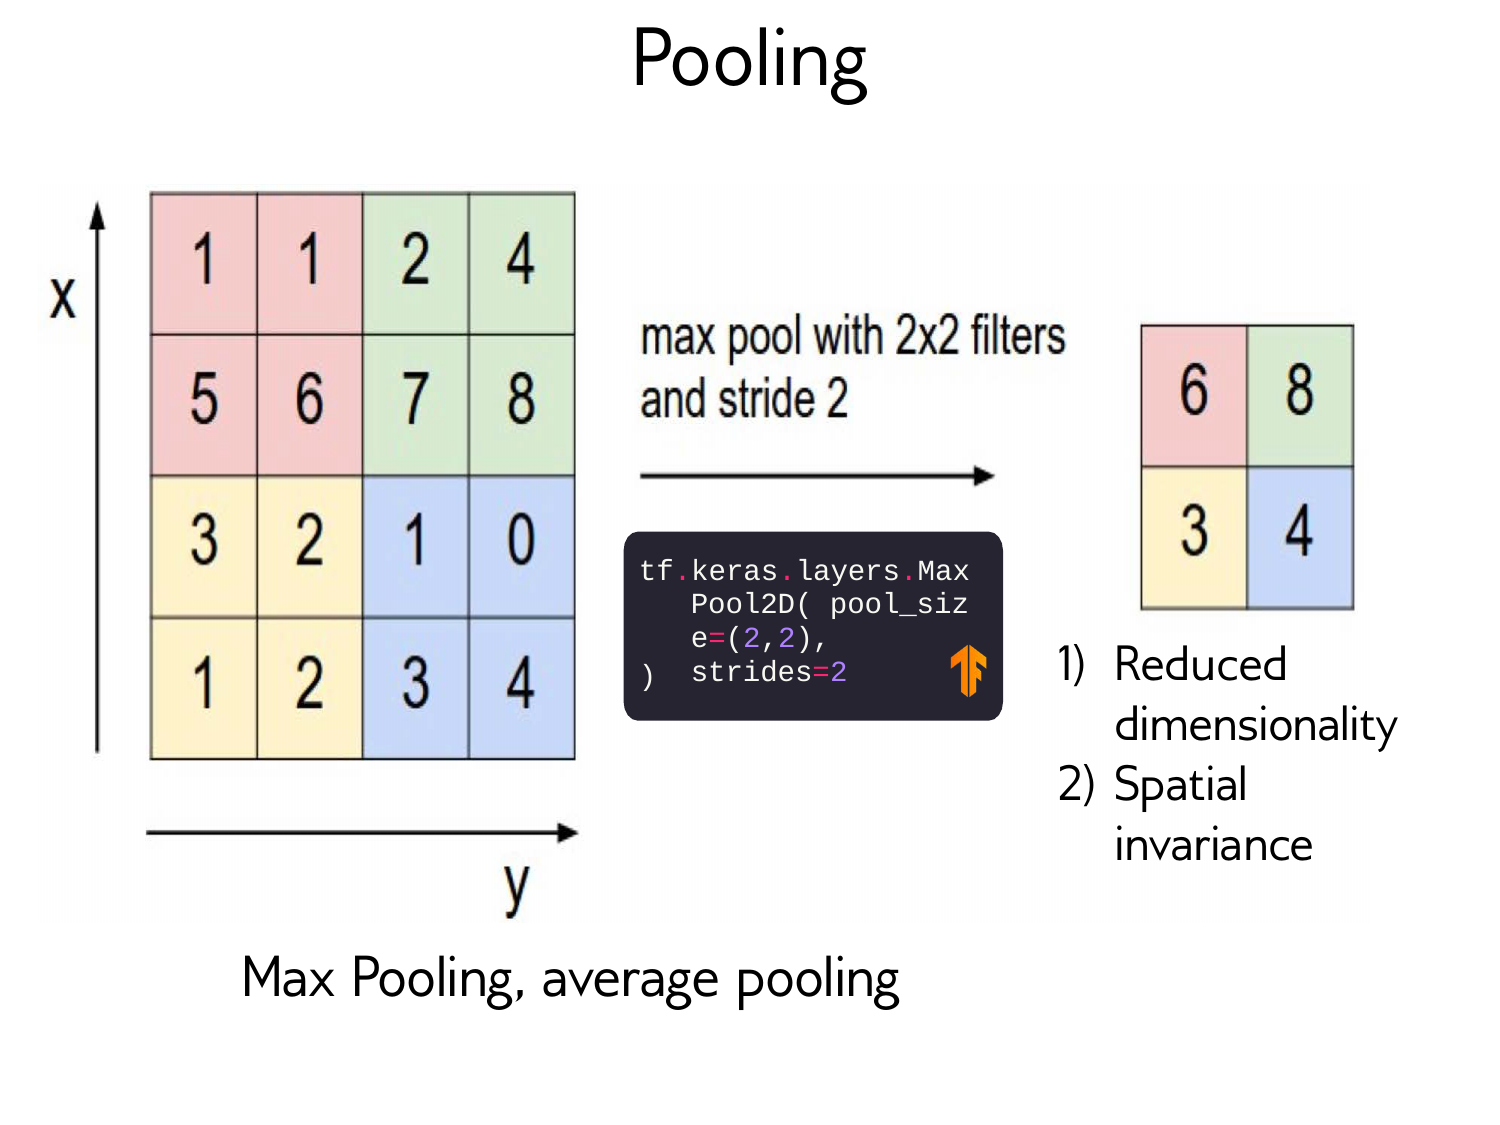

# Pooling

tf.keras.layers.MaxPool2D( pool_size=(2,2), strides=2
Reduced dimensionality
Spatial invariance

)
Max Pooling, average pooling